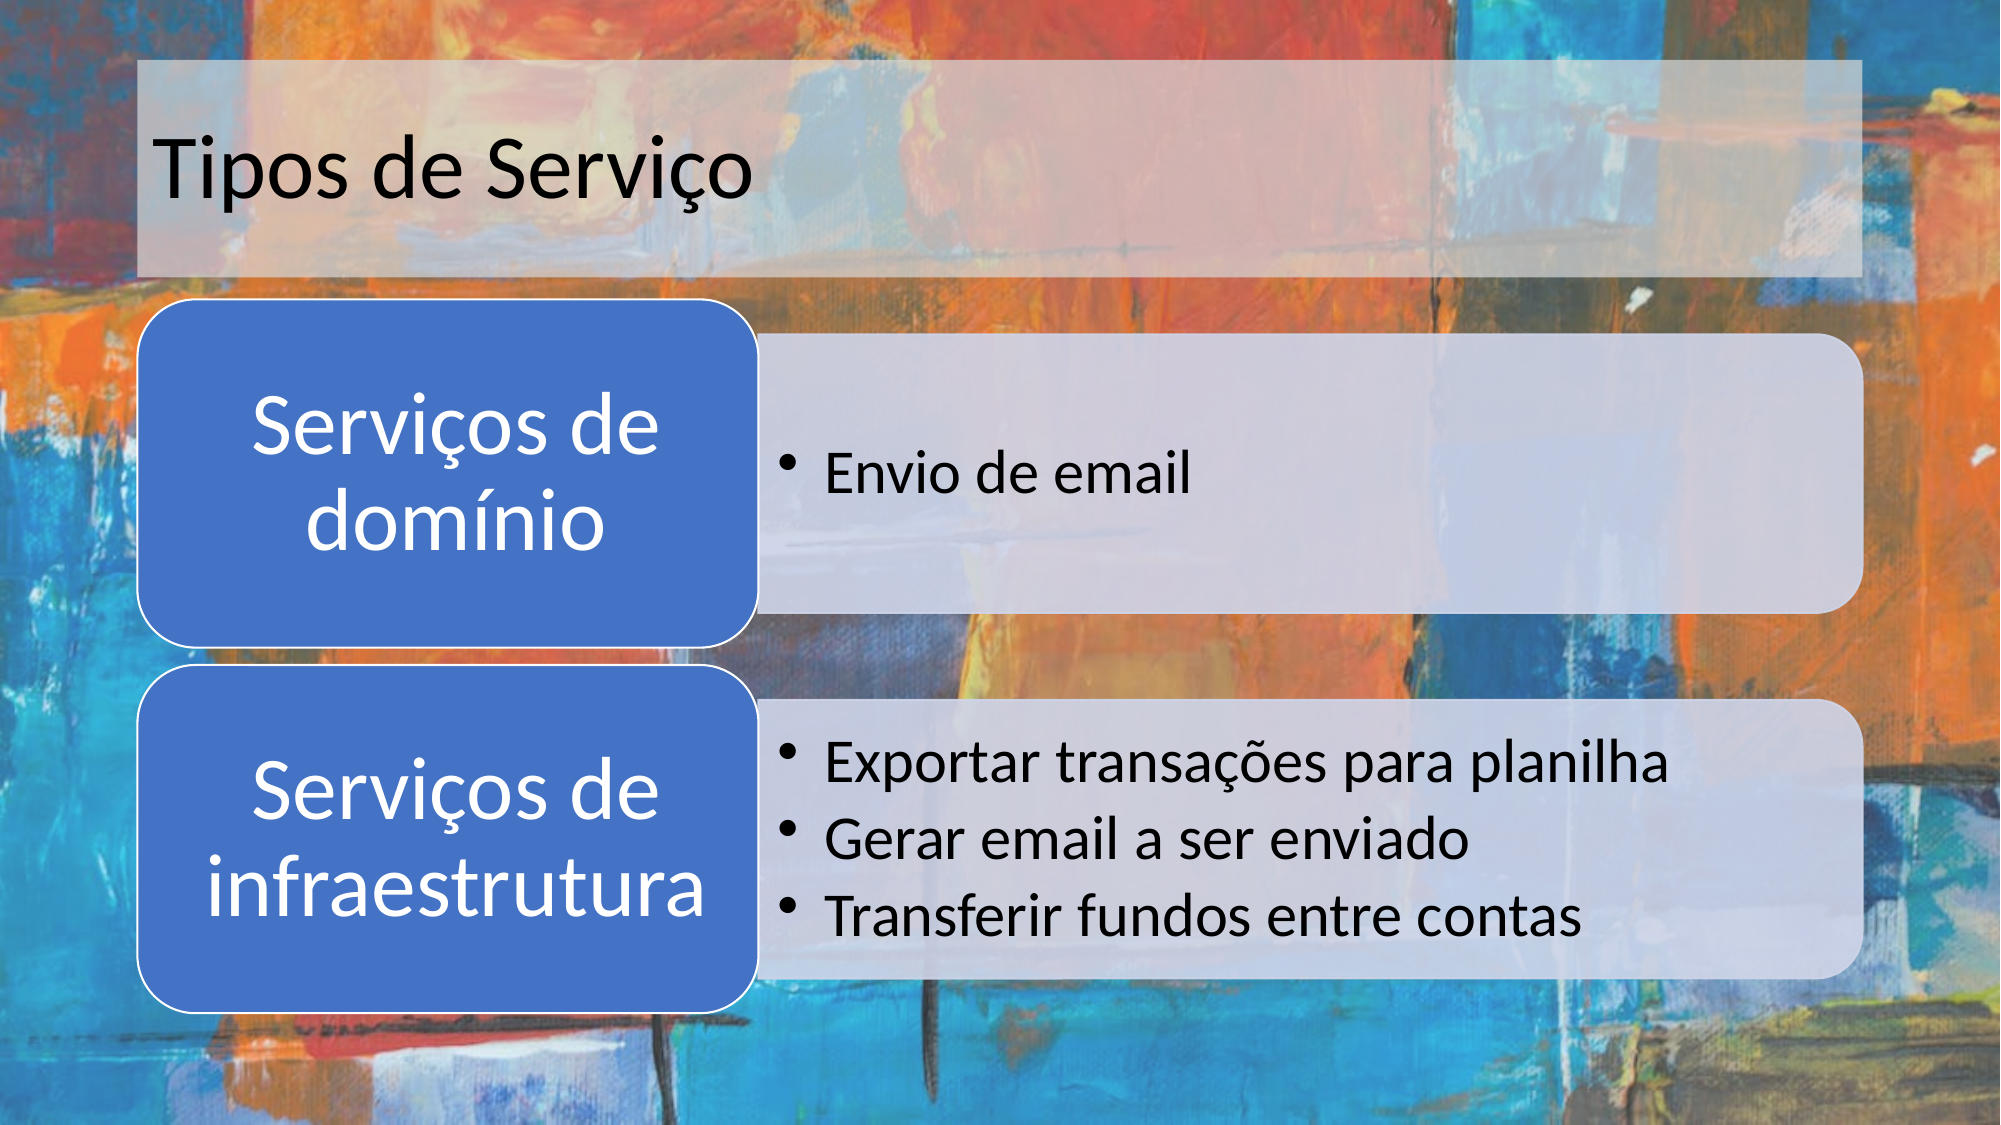

# Tipos de Serviço
Envio de email
Serviços de domínio
Exportar transações para planilha
Gerar email a ser enviado
Transferir fundos entre contas
Serviços de infraestrutura